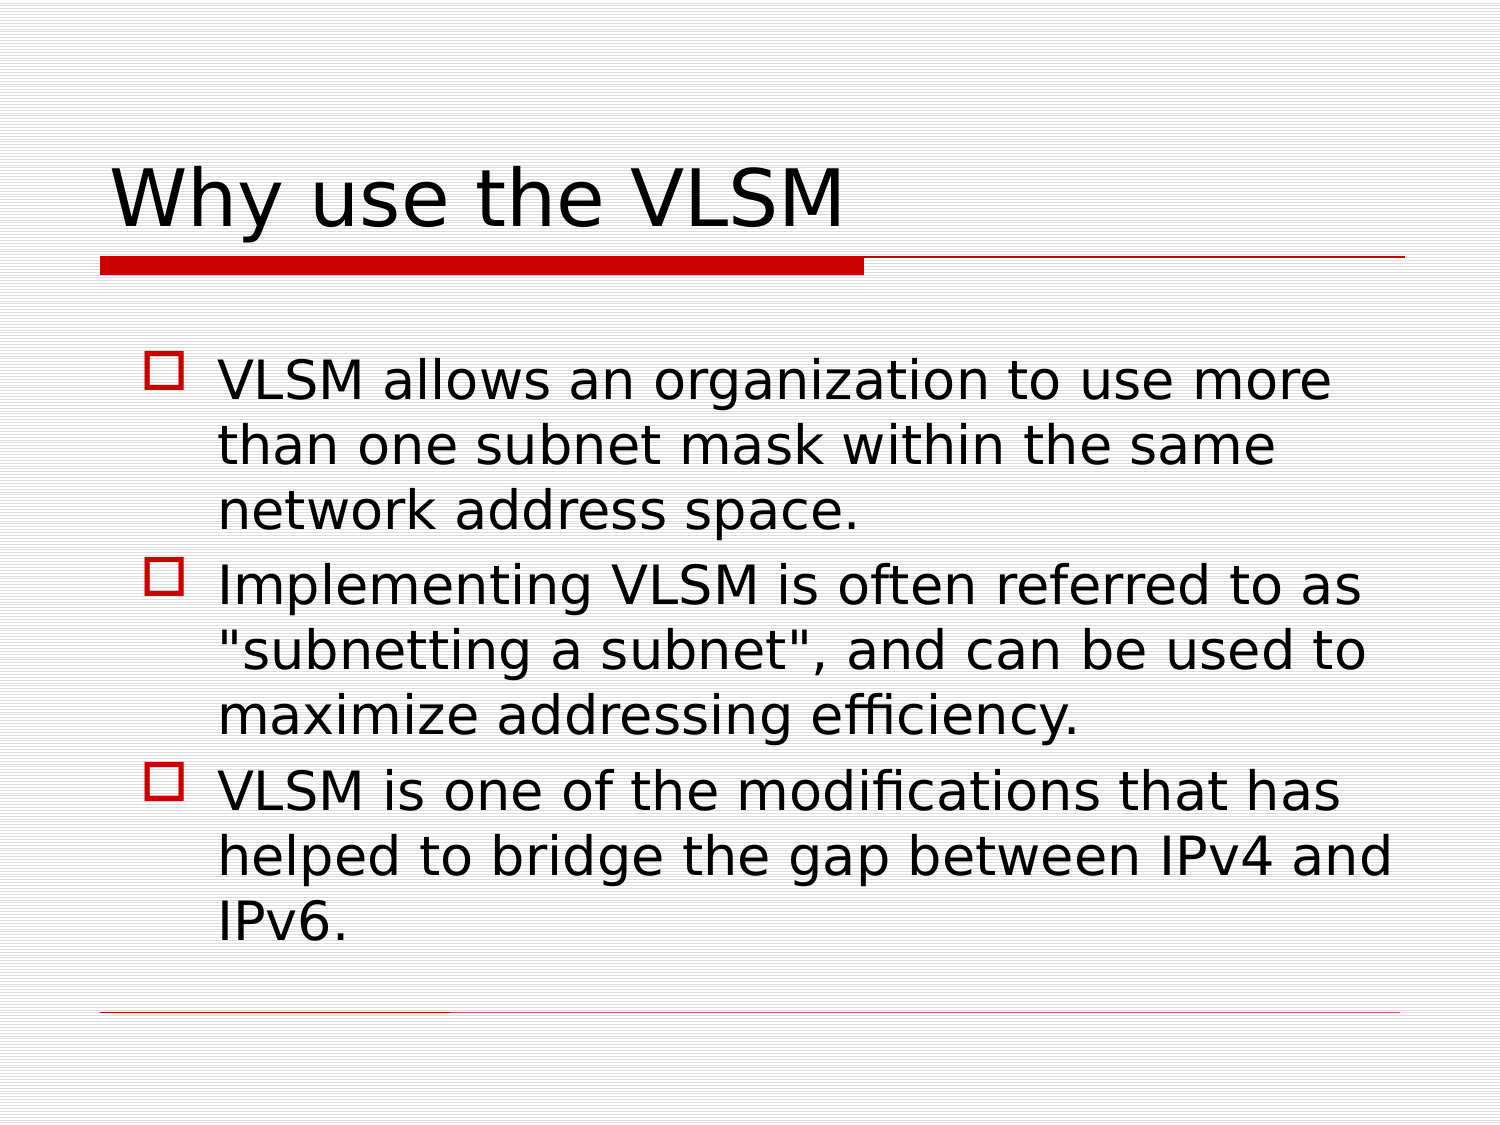

# Why use the VLSM
VLSM allows an organization to use more than one subnet mask within the same network address space.
Implementing VLSM is often referred to as "subnetting a subnet", and can be used to maximize addressing efficiency.
VLSM is one of the modifications that has helped to bridge the gap between IPv4 and IPv6.